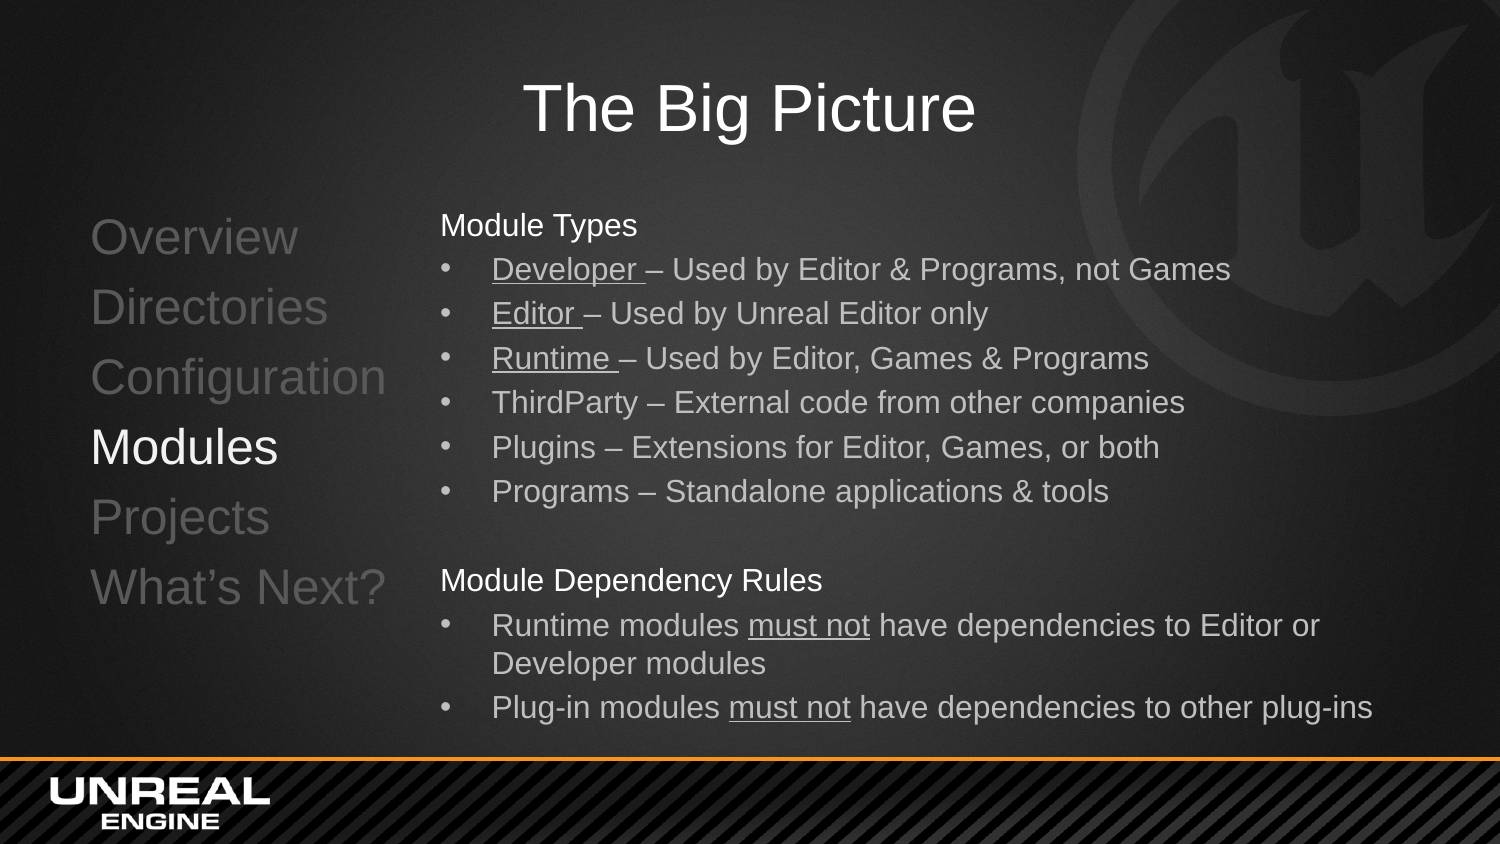

# The Big Picture
Overview
Directories
Configuration
Modules
Projects
What’s Next?
Module Types
Developer – Used by Editor & Programs, not Games
Editor – Used by Unreal Editor only
Runtime – Used by Editor, Games & Programs
ThirdParty – External code from other companies
Plugins – Extensions for Editor, Games, or both
Programs – Standalone applications & tools

Module Dependency Rules
Runtime modules must not have dependencies to Editor or Developer modules
Plug-in modules must not have dependencies to other plug-ins